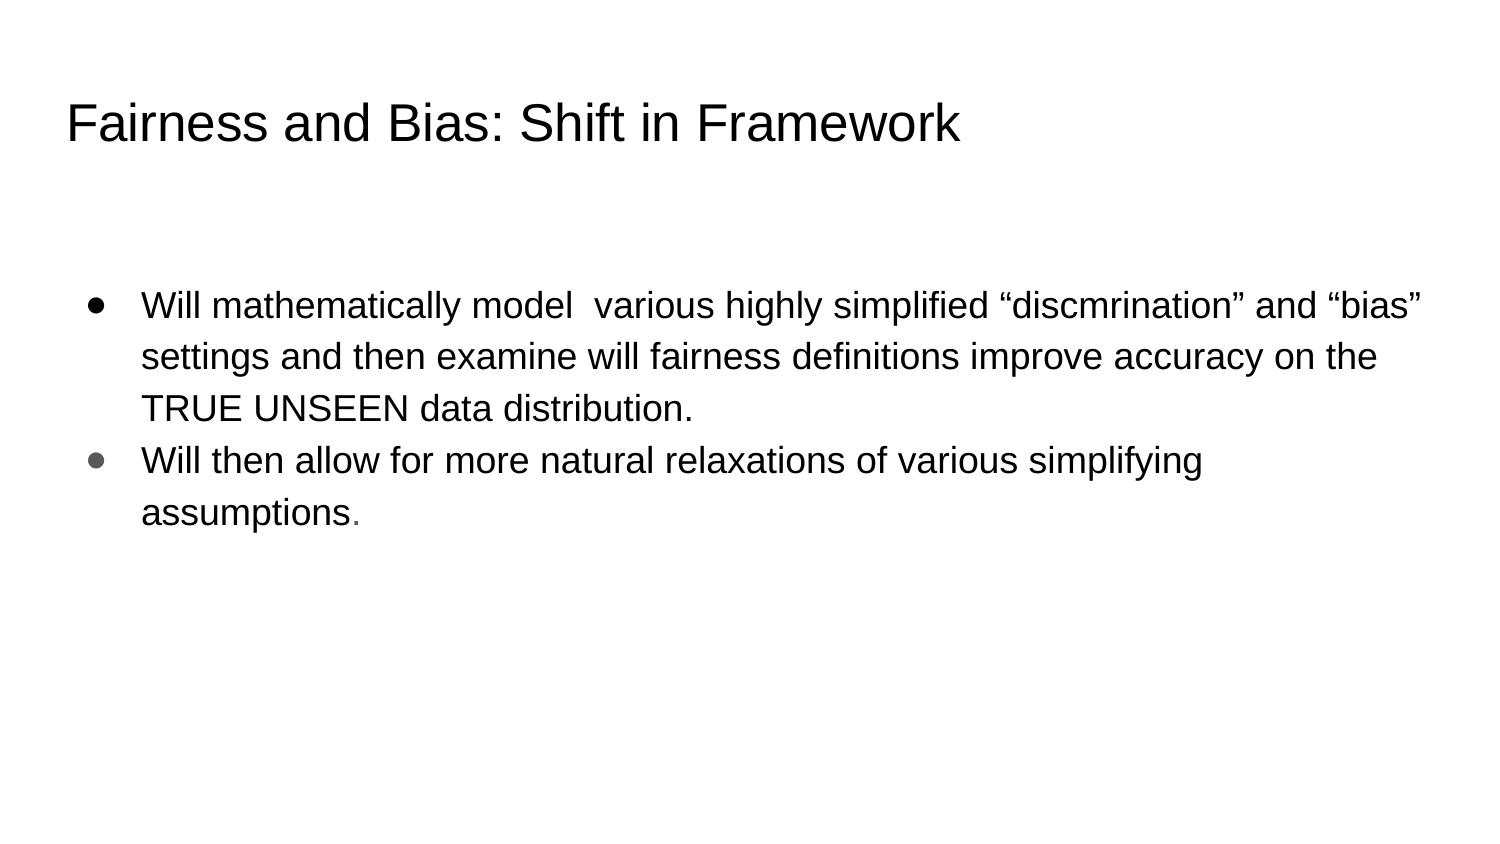

# Fairness and Bias: Shift in Framework

Will mathematically model  various highly simplified “discmrination” and “bias” settings and then examine will fairness definitions improve accuracy on the TRUE UNSEEN data distribution.
Will then allow for more natural relaxations of various simplifying assumptions.